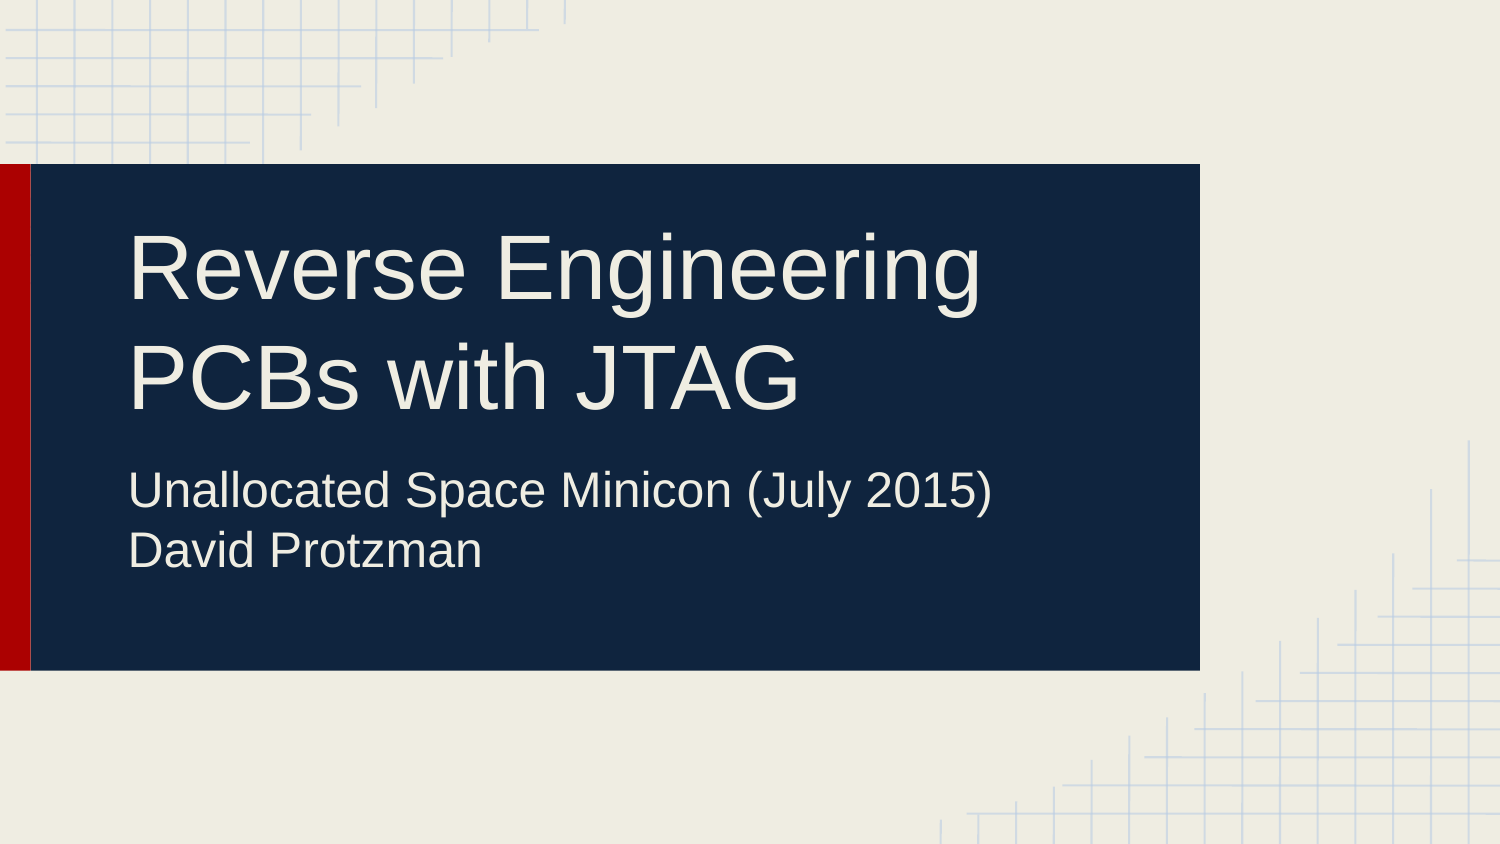

# Reverse Engineering PCBs with JTAG
Unallocated Space Minicon (July 2015)
David Protzman